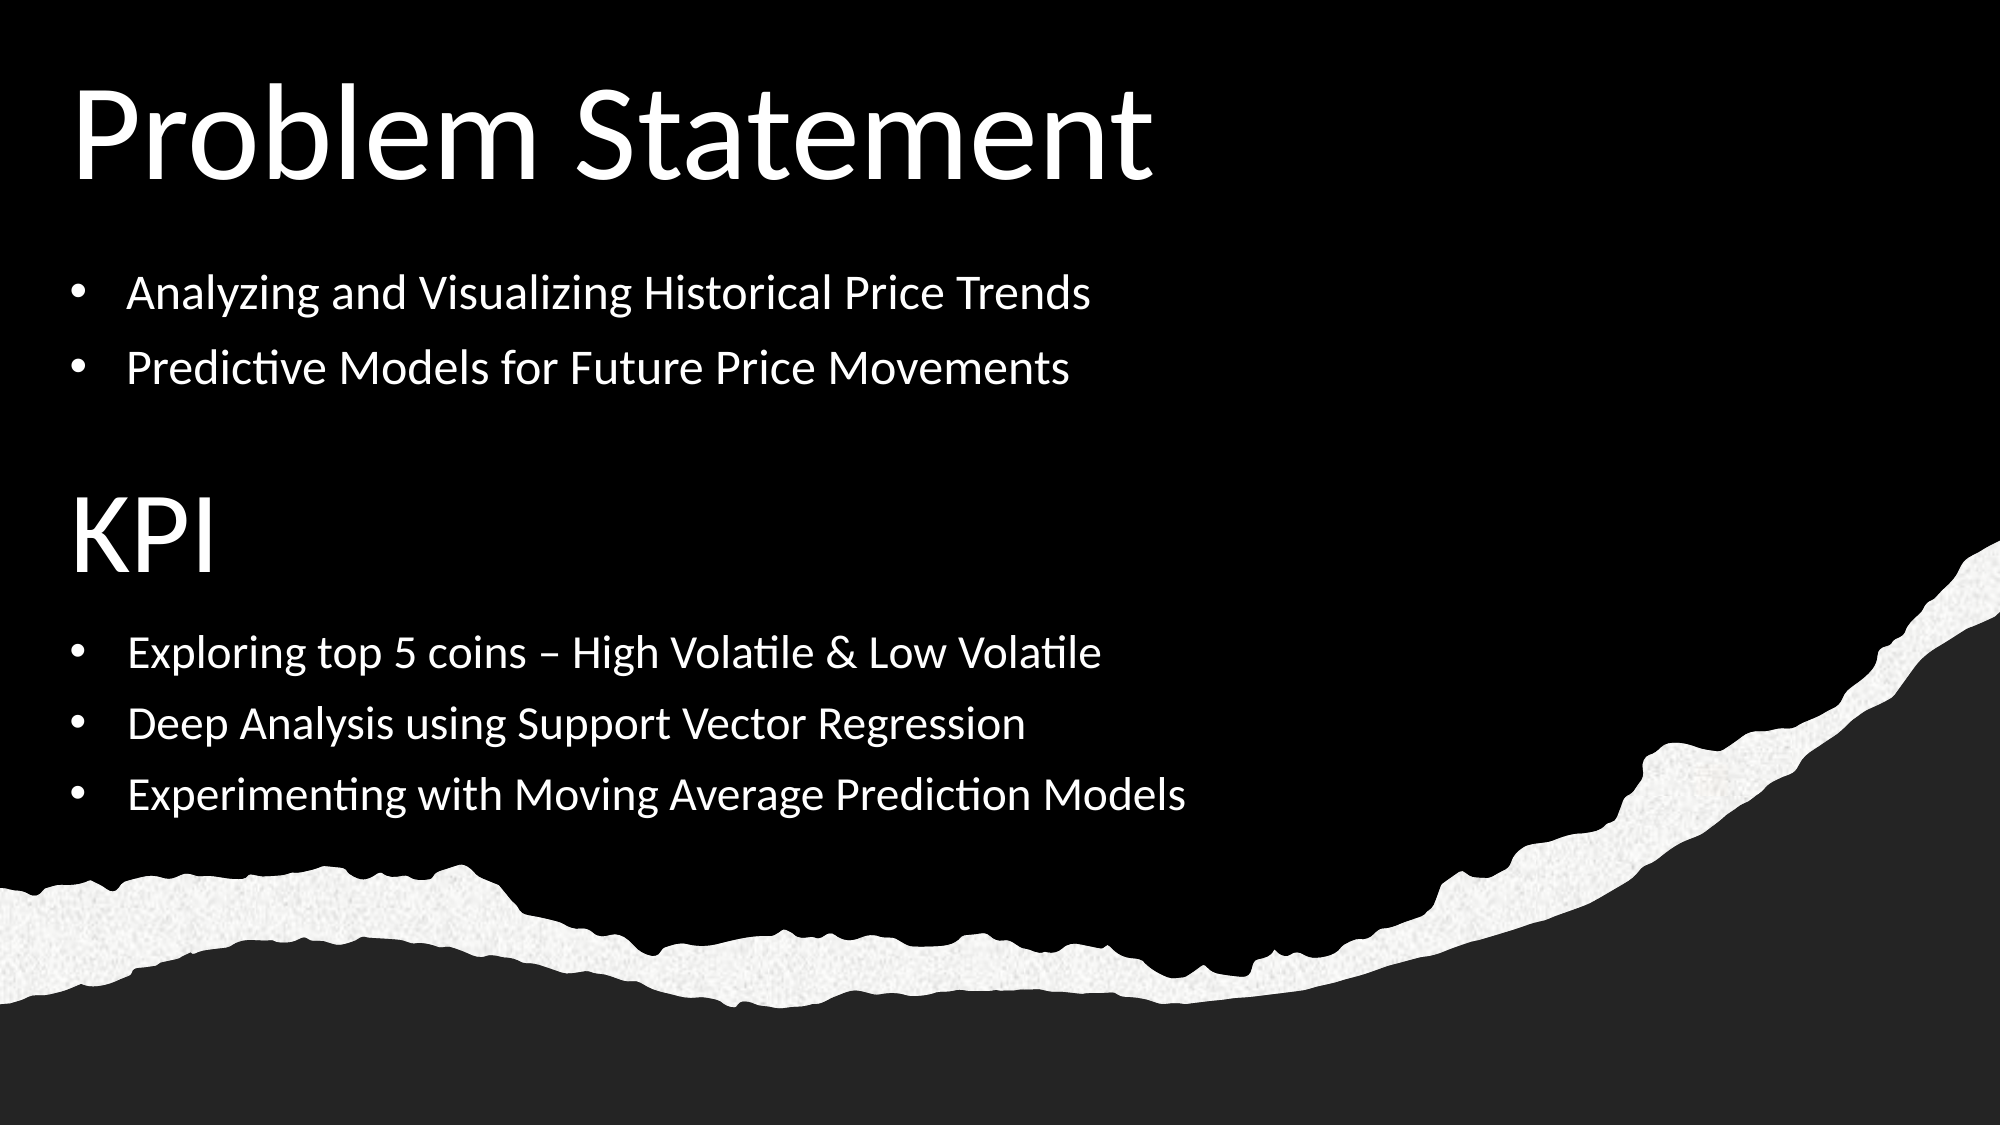

# Problem Statement
Analyzing and Visualizing Historical Price Trends
Predictive Models for Future Price Movements
KPI

Exploring top 5 coins – High Volatile & Low Volatile
Deep Analysis using Support Vector Regression
Experimenting with Moving Average Prediction Models